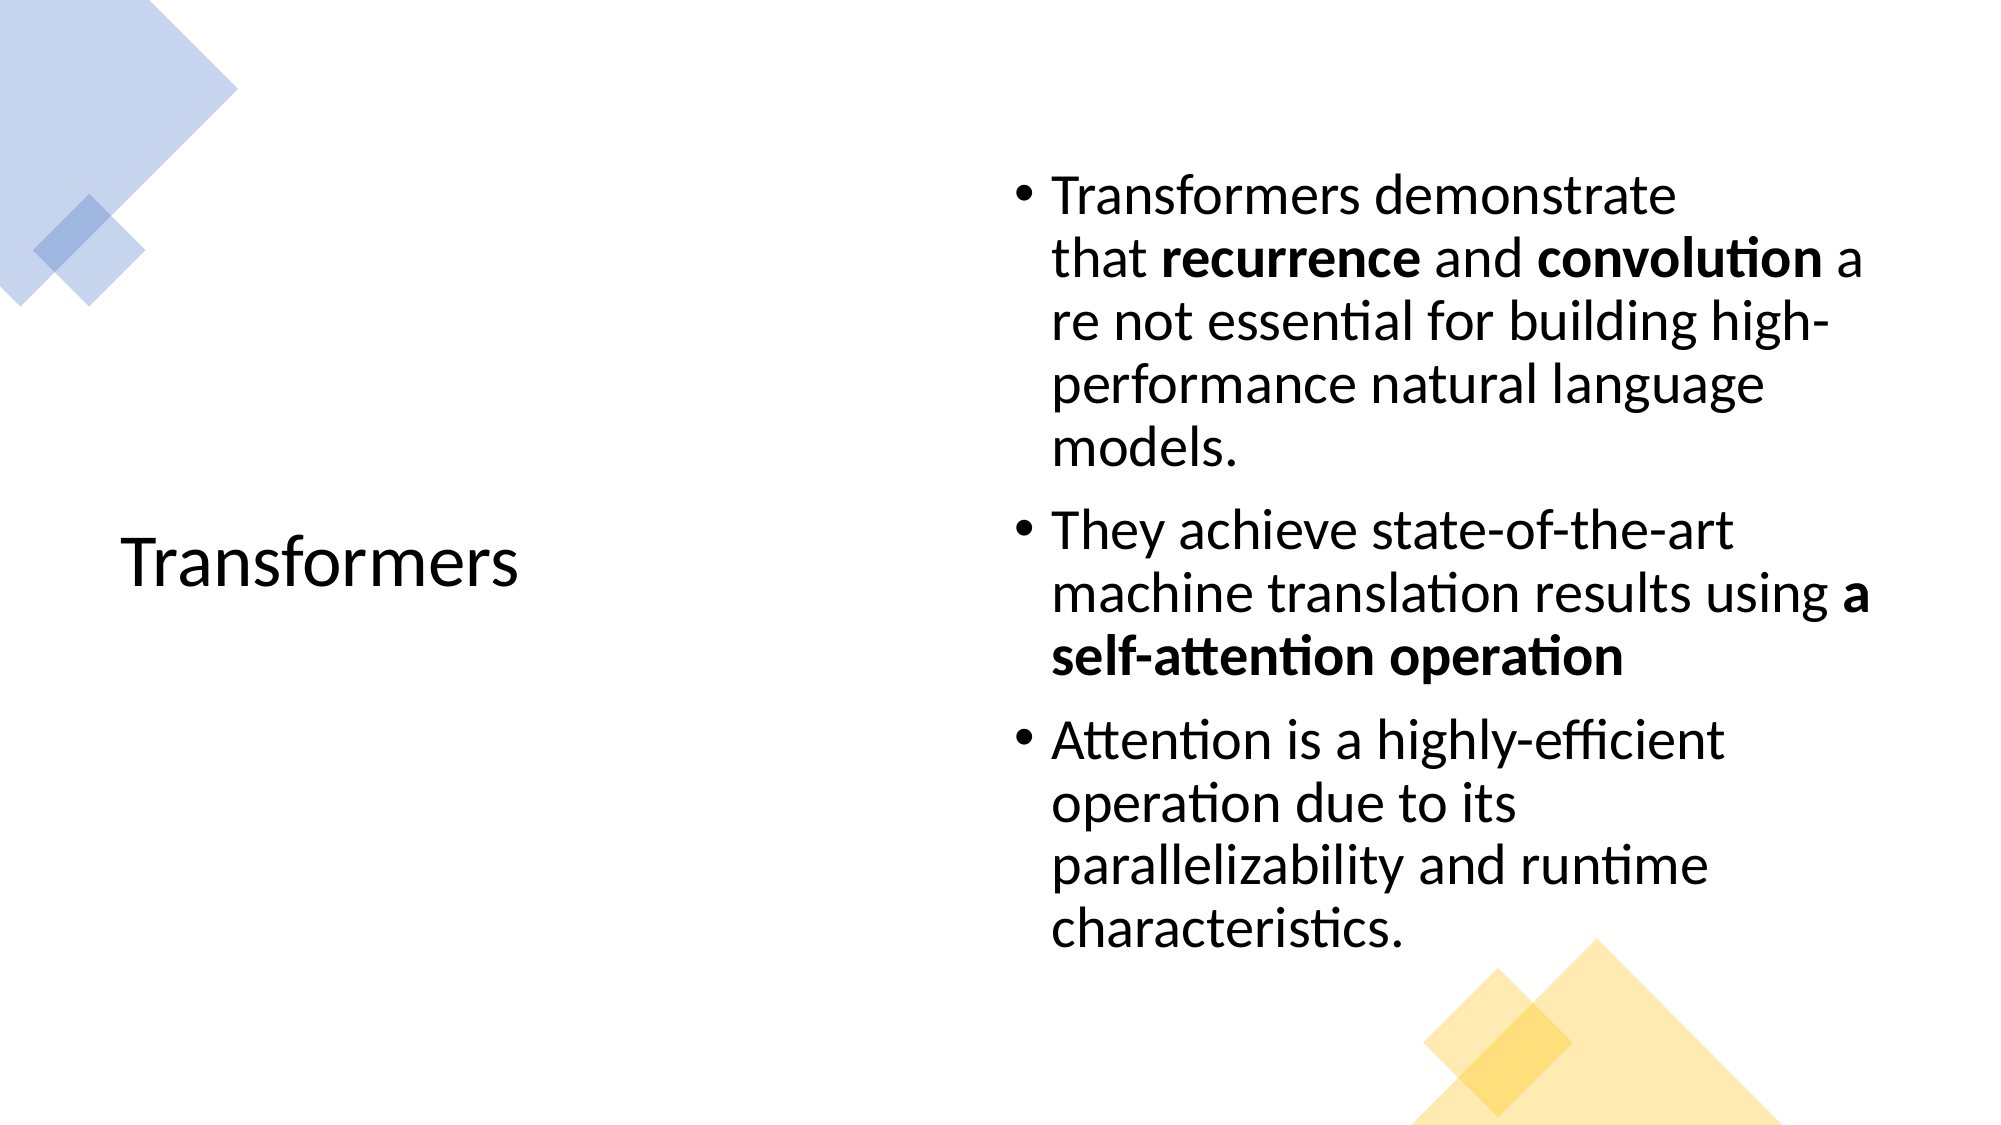

# Transformers
Transformers demonstrate that recurrence and convolution are not essential for building high-performance natural language models.
They achieve state-of-the-art machine translation results using a self-attention operation
Attention is a highly-efficient operation due to its parallelizability and runtime characteristics.